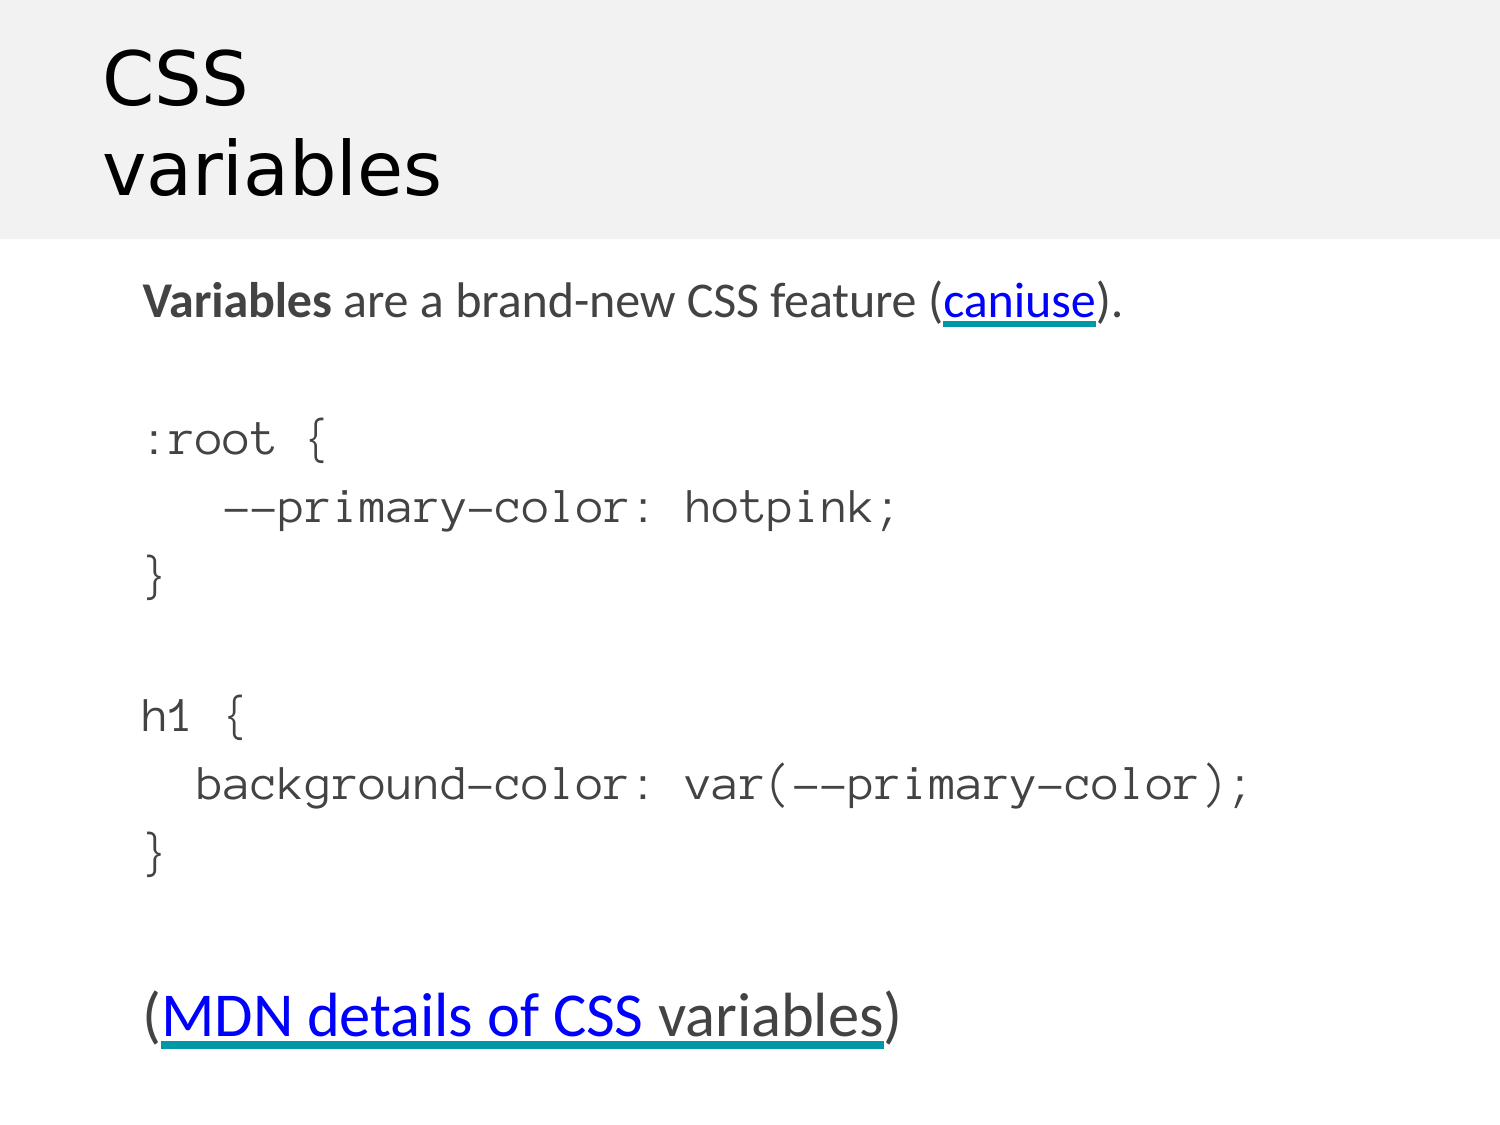

# CSS variables
Variables are a brand-new CSS feature (caniuse).

:root {
--primary-color: hotpink;
}

h1 {
background-color: var(--primary-color);
}

(MDN details of CSS variables)